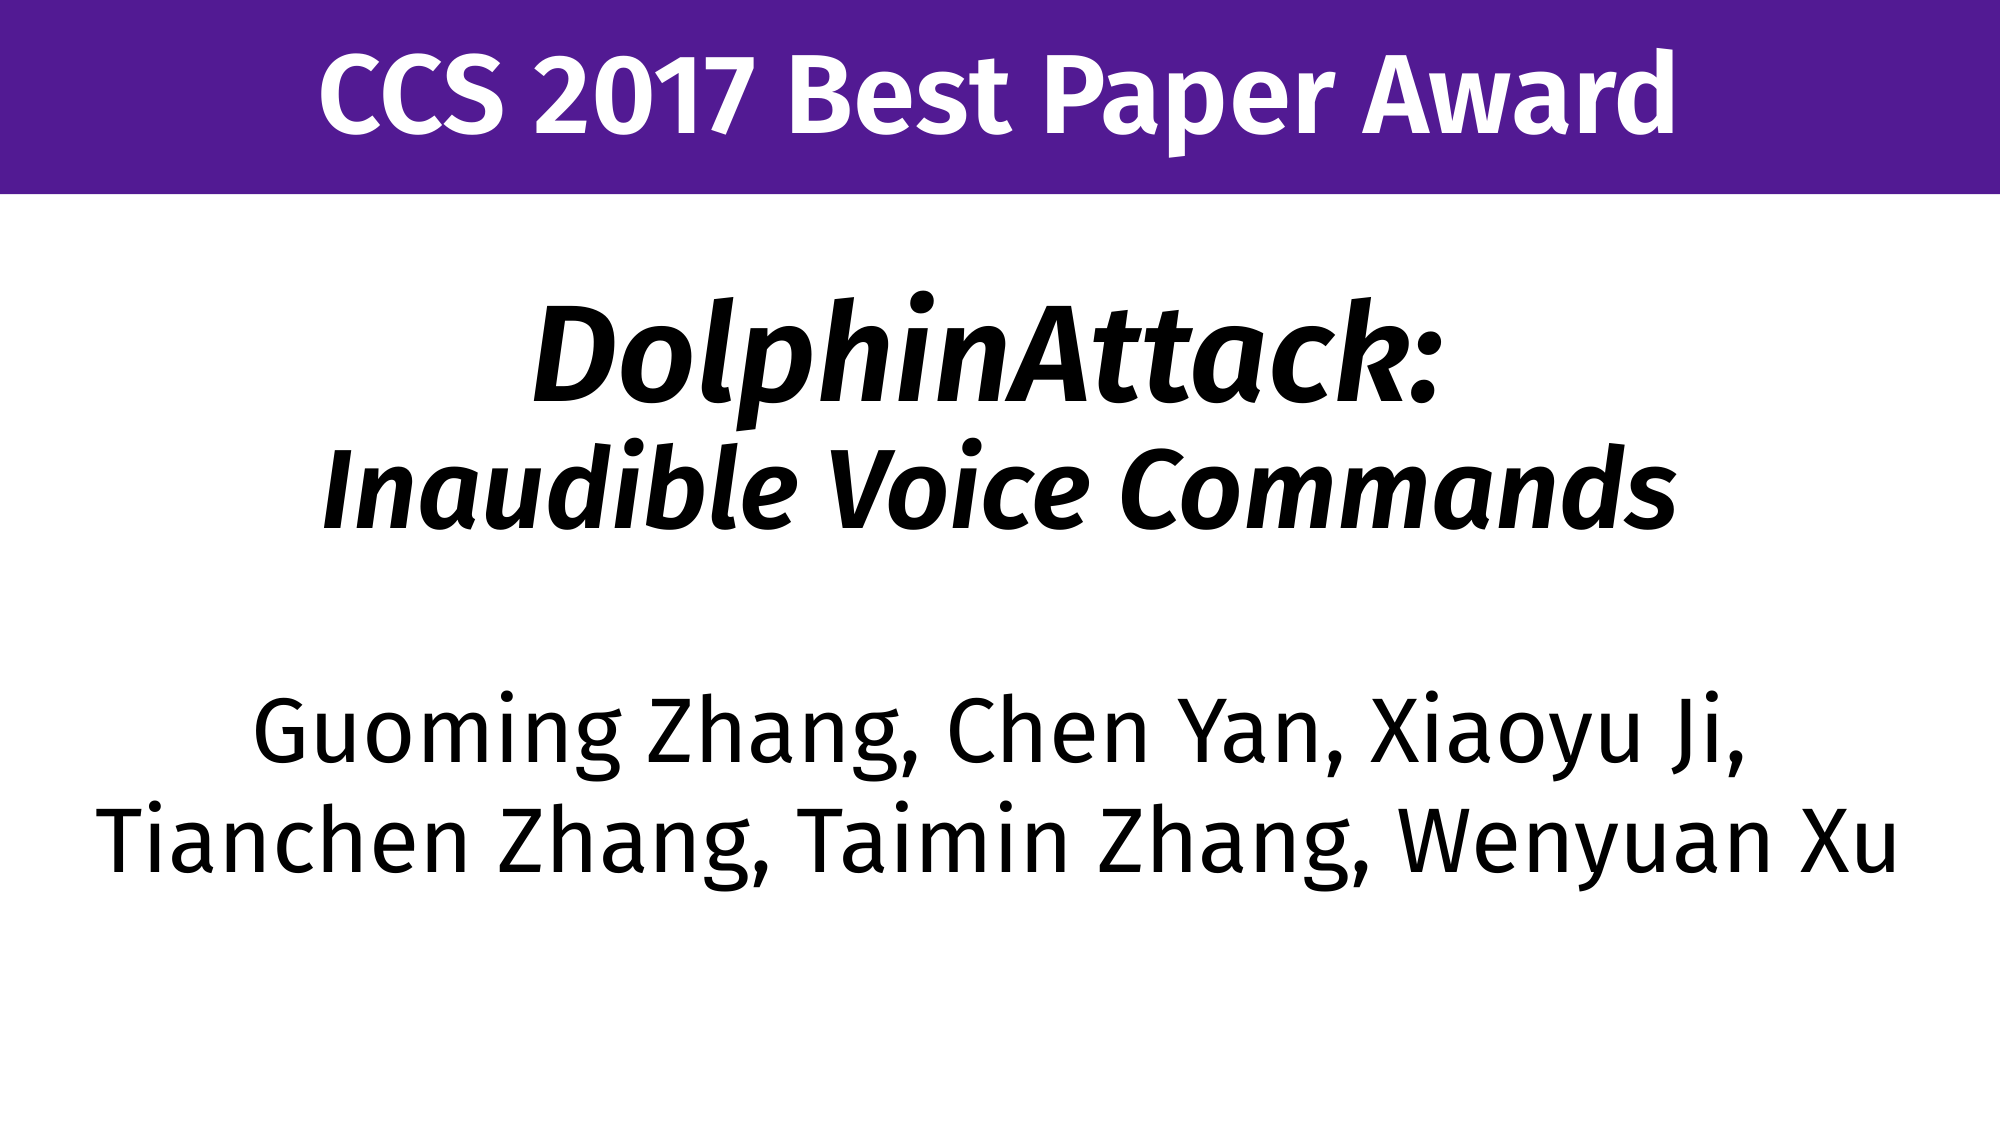

CCS 2017 Best Paper Award
DolphinAttack:
Inaudible Voice Commands

Guoming Zhang, Chen Yan, Xiaoyu Ji, Tianchen Zhang, Taimin Zhang, Wenyuan Xu